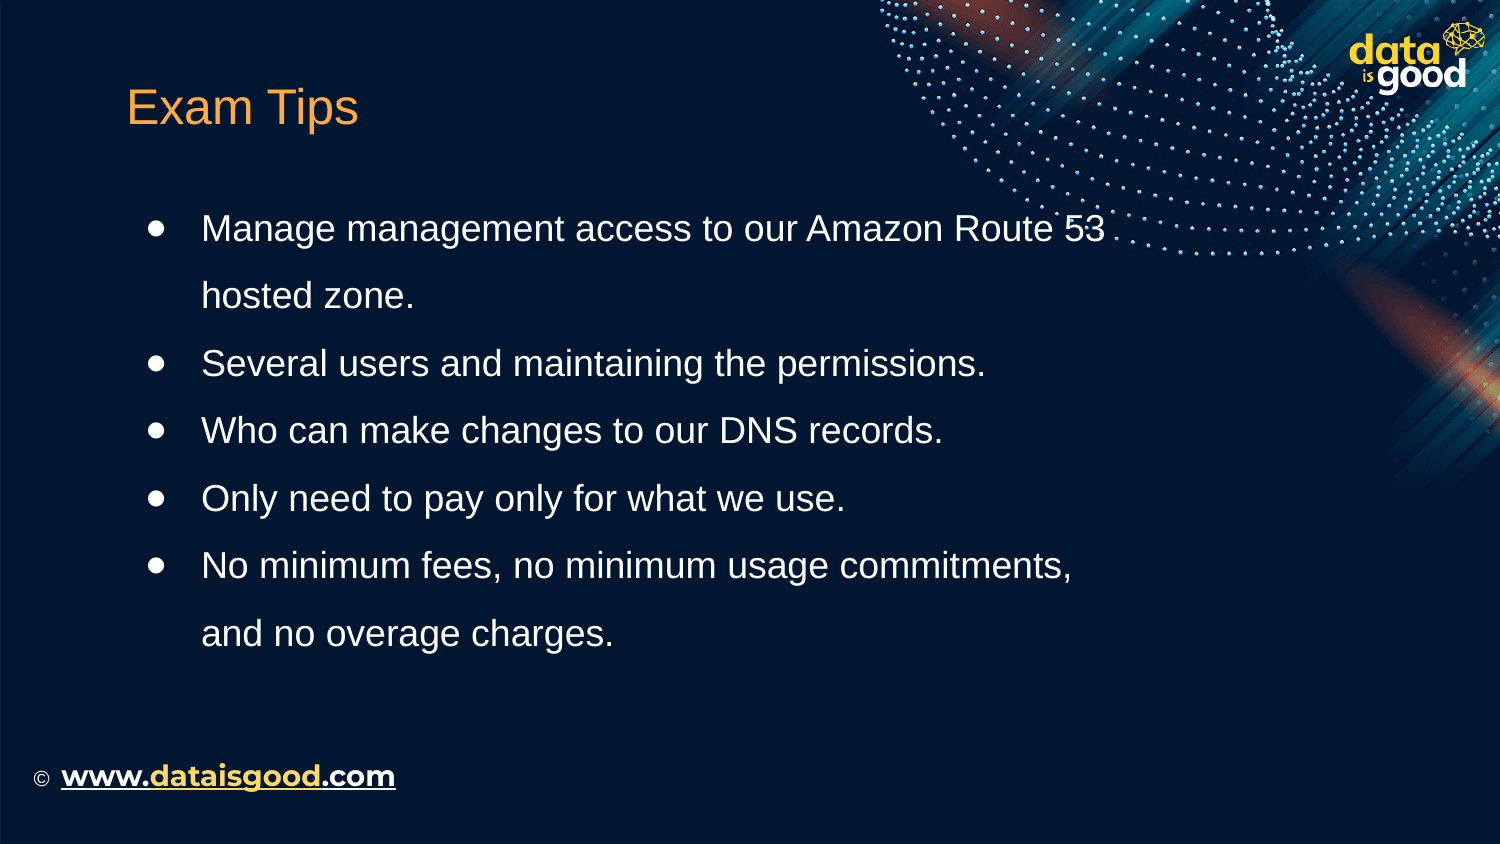

# Exam Tips
Manage management access to our Amazon Route 53 hosted zone.
Several users and maintaining the permissions.
Who can make changes to our DNS records.
Only need to pay only for what we use.
No minimum fees, no minimum usage commitments, and no overage charges.